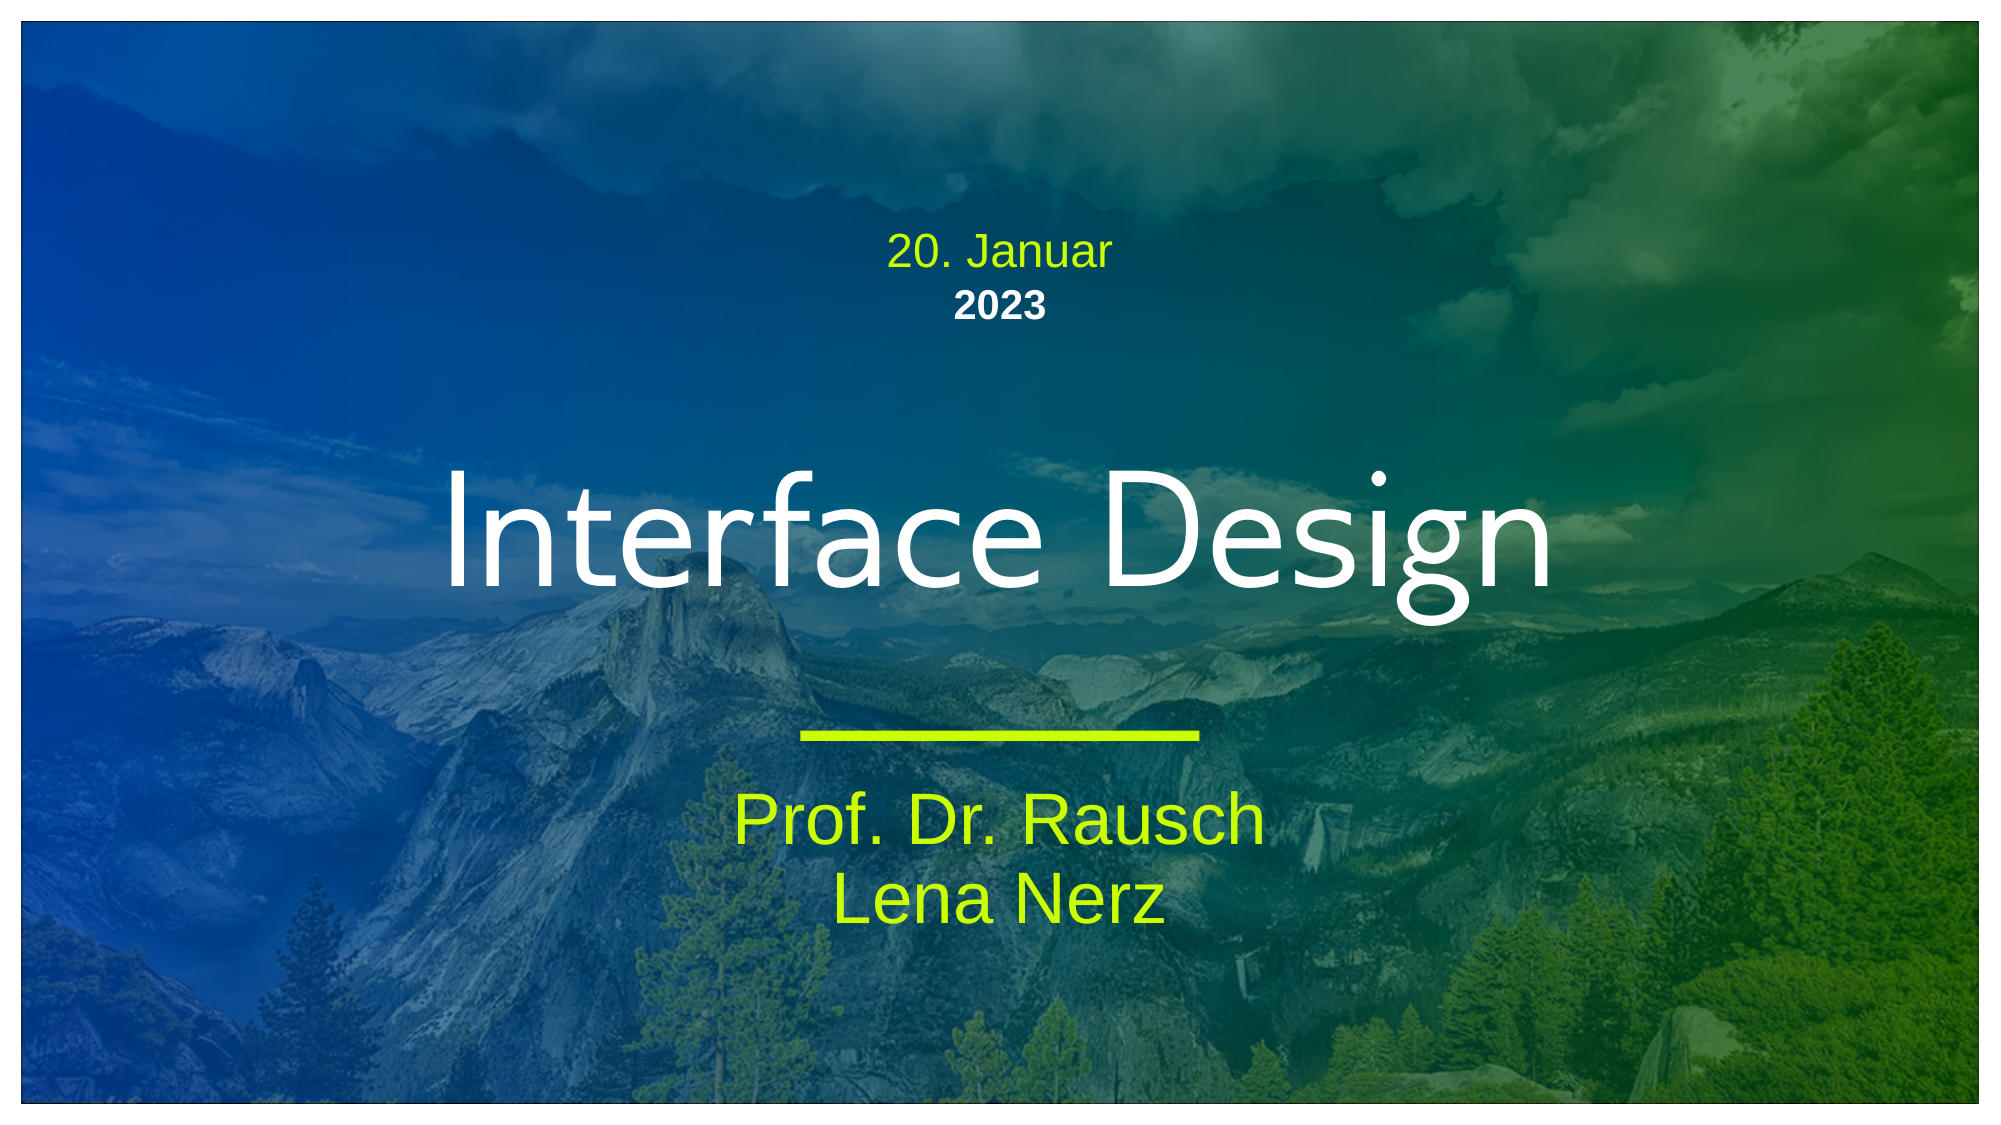

20. Januar
2023
# Interface Design
Prof. Dr. Rausch
Lena Nerz